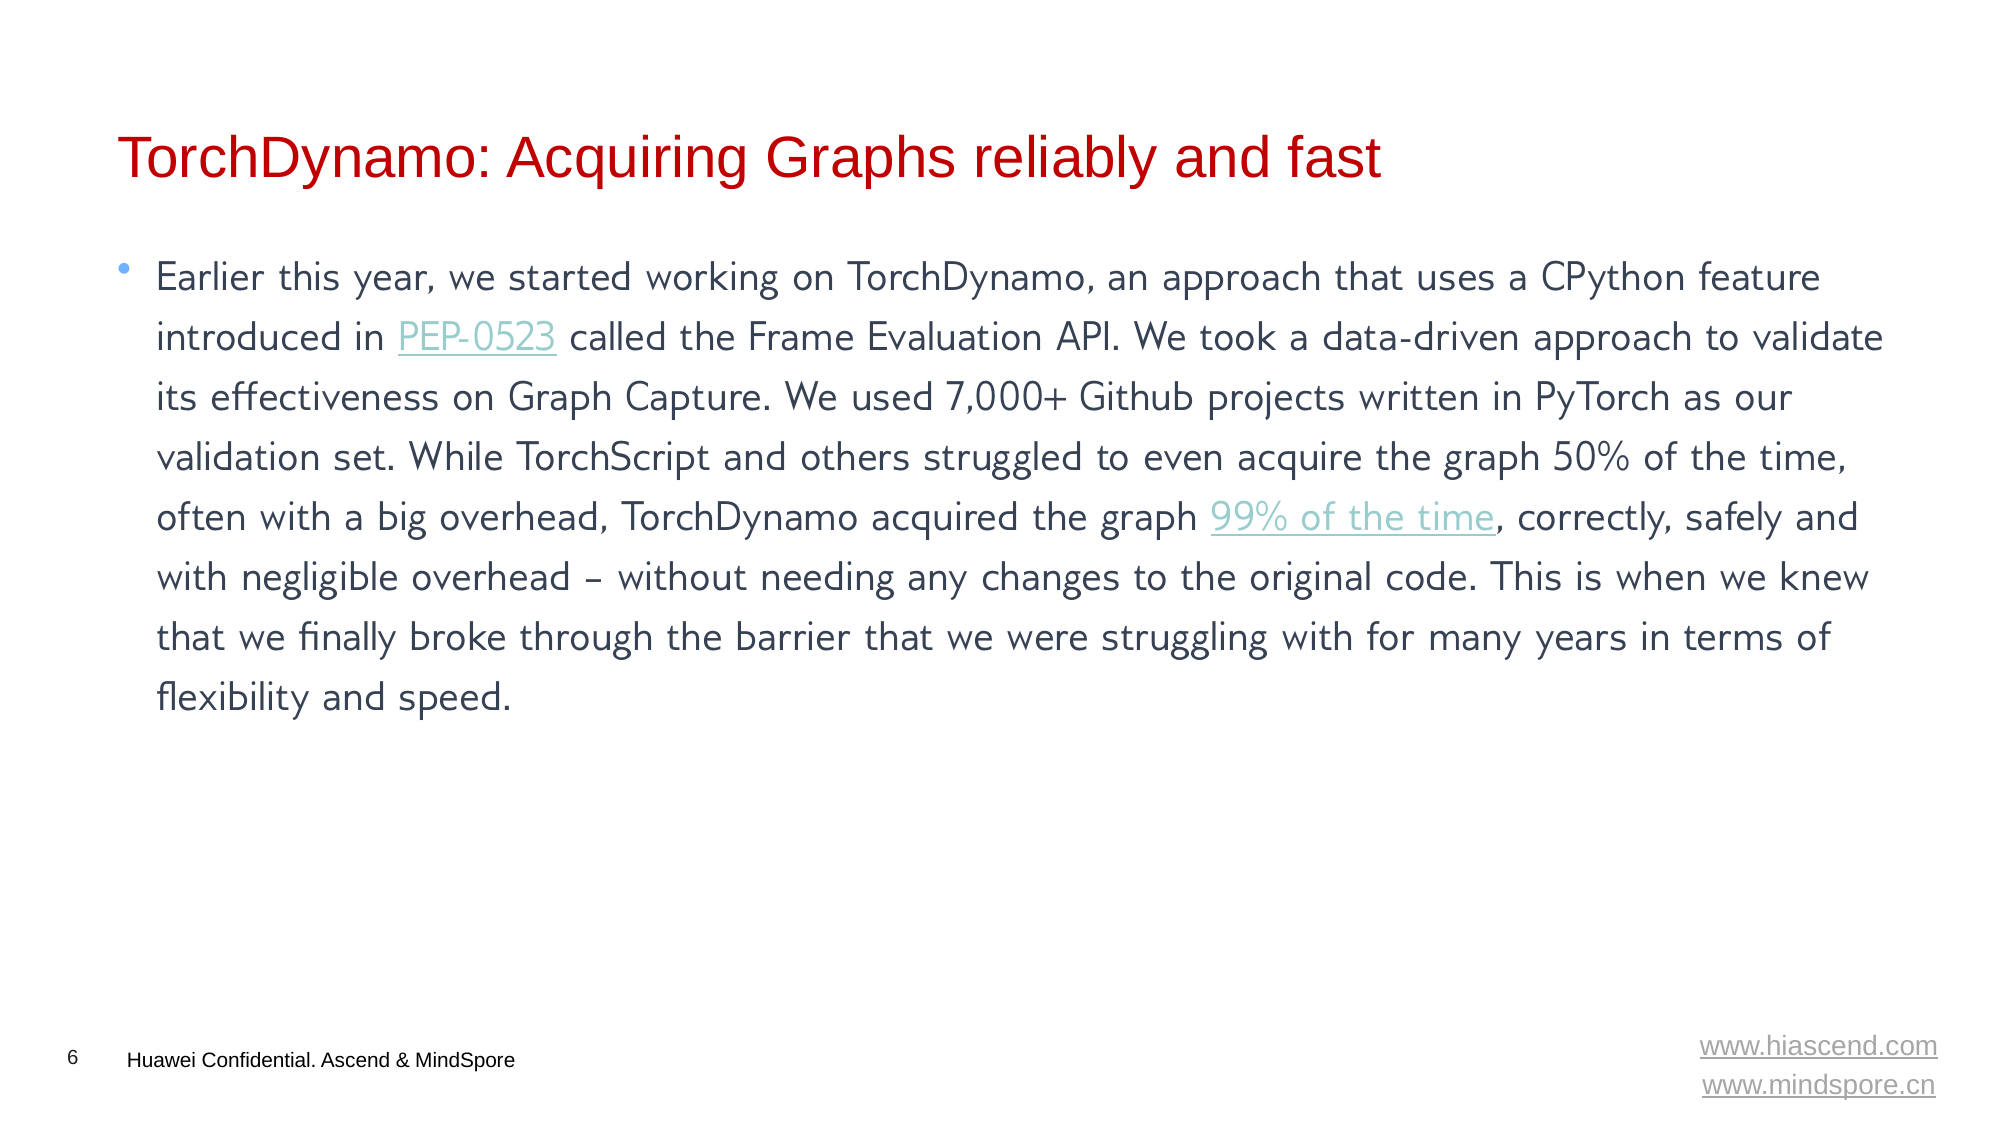

# TorchDynamo: Acquiring Graphs reliably and fast
Earlier this year, we started working on TorchDynamo, an approach that uses a CPython feature introduced in PEP-0523 called the Frame Evaluation API. We took a data-driven approach to validate its effectiveness on Graph Capture. We used 7,000+ Github projects written in PyTorch as our validation set. While TorchScript and others struggled to even acquire the graph 50% of the time, often with a big overhead, TorchDynamo acquired the graph 99% of the time, correctly, safely and with negligible overhead – without needing any changes to the original code. This is when we knew that we finally broke through the barrier that we were struggling with for many years in terms of flexibility and speed.